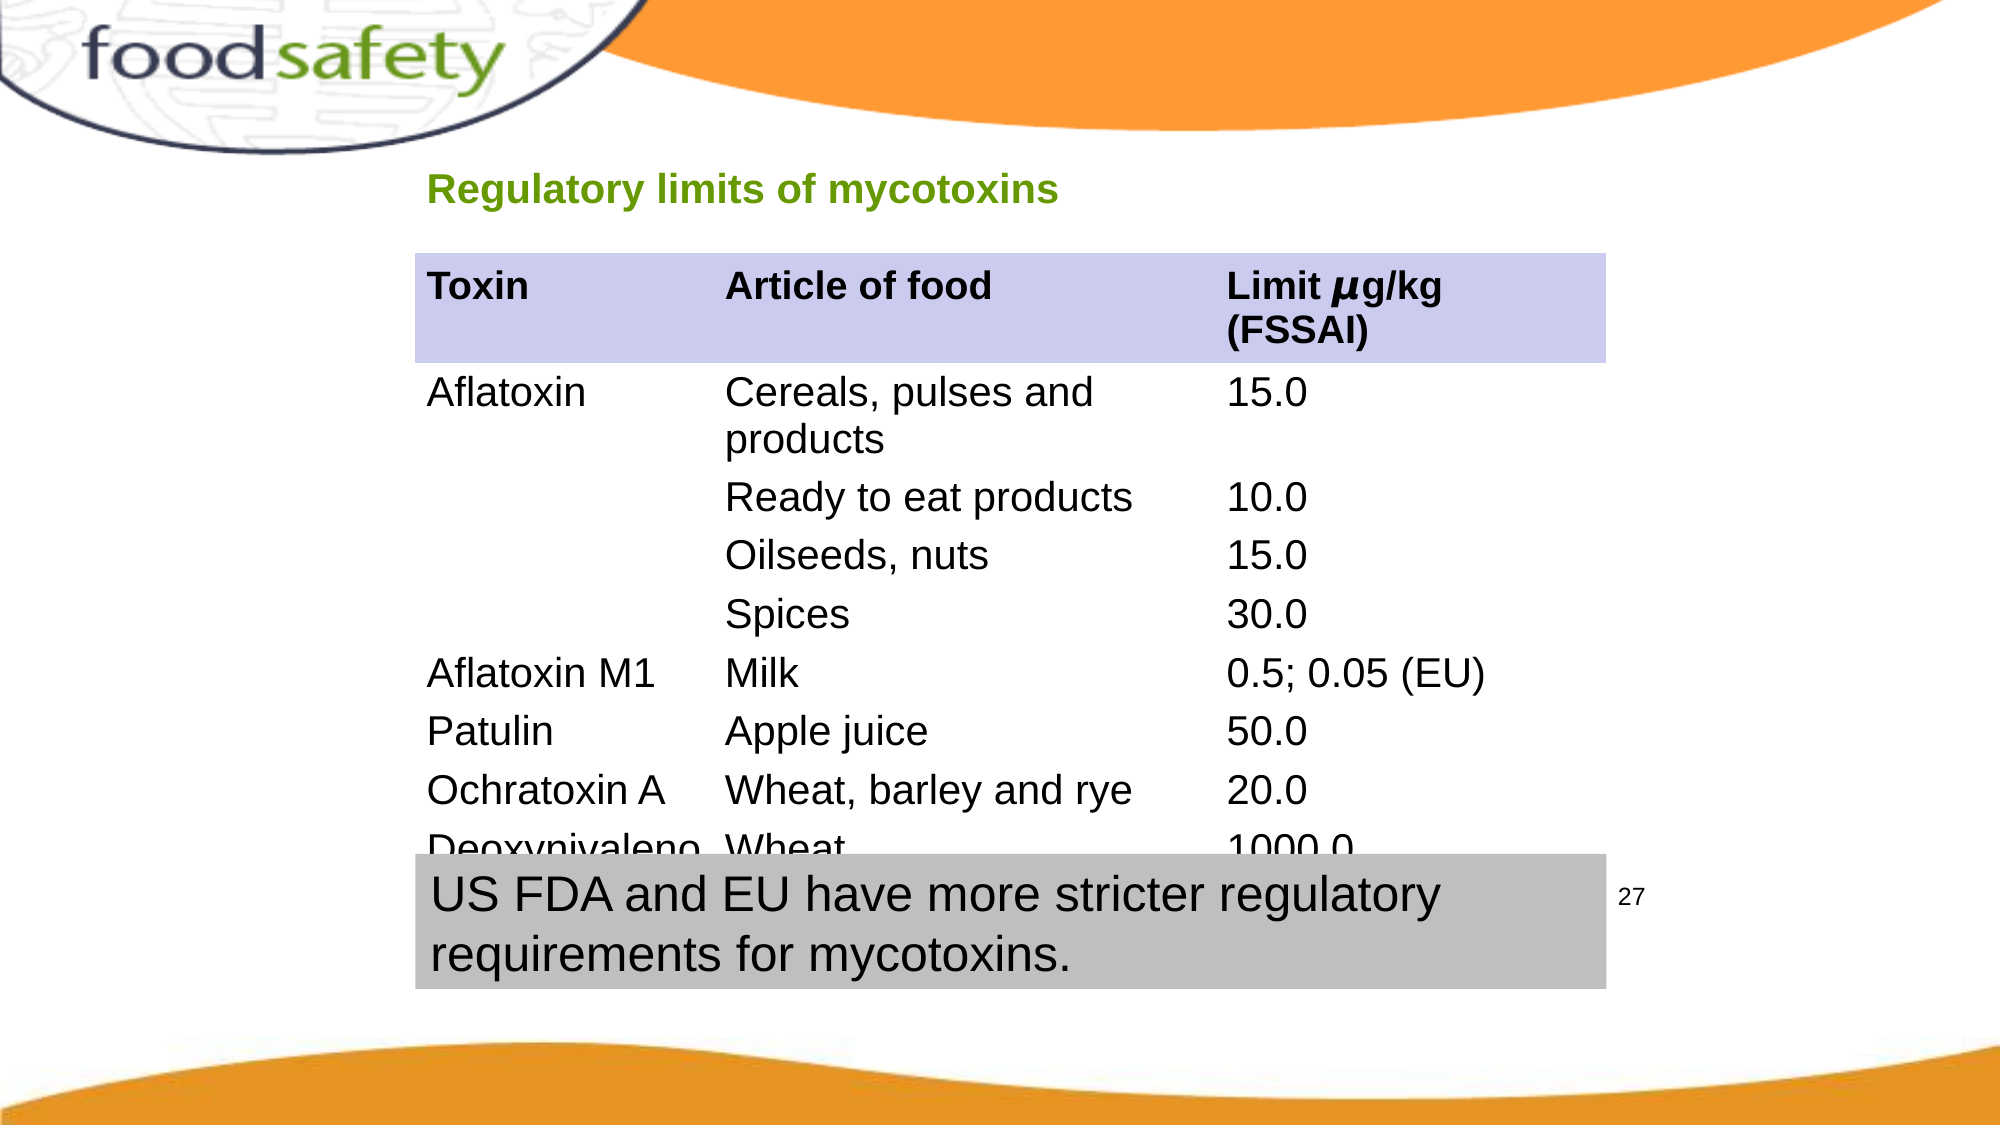

# Regulatory limits of mycotoxins
| Toxin | Article of food | Limit 𝞵g/kg (FSSAI) |
| --- | --- | --- |
| Aflatoxin | Cereals, pulses and products | 15.0 |
|  | Ready to eat products | 10.0 |
|  | Oilseeds, nuts | 15.0 |
|  | Spices | 30.0 |
| Aflatoxin M1 | Milk | 0.5; 0.05 (EU) |
| Patulin | Apple juice | 50.0 |
| Ochratoxin A | Wheat, barley and rye | 20.0 |
| Deoxynivalenol | Wheat | 1000.0 |
US FDA and EU have more stricter regulatory requirements for mycotoxins.
27